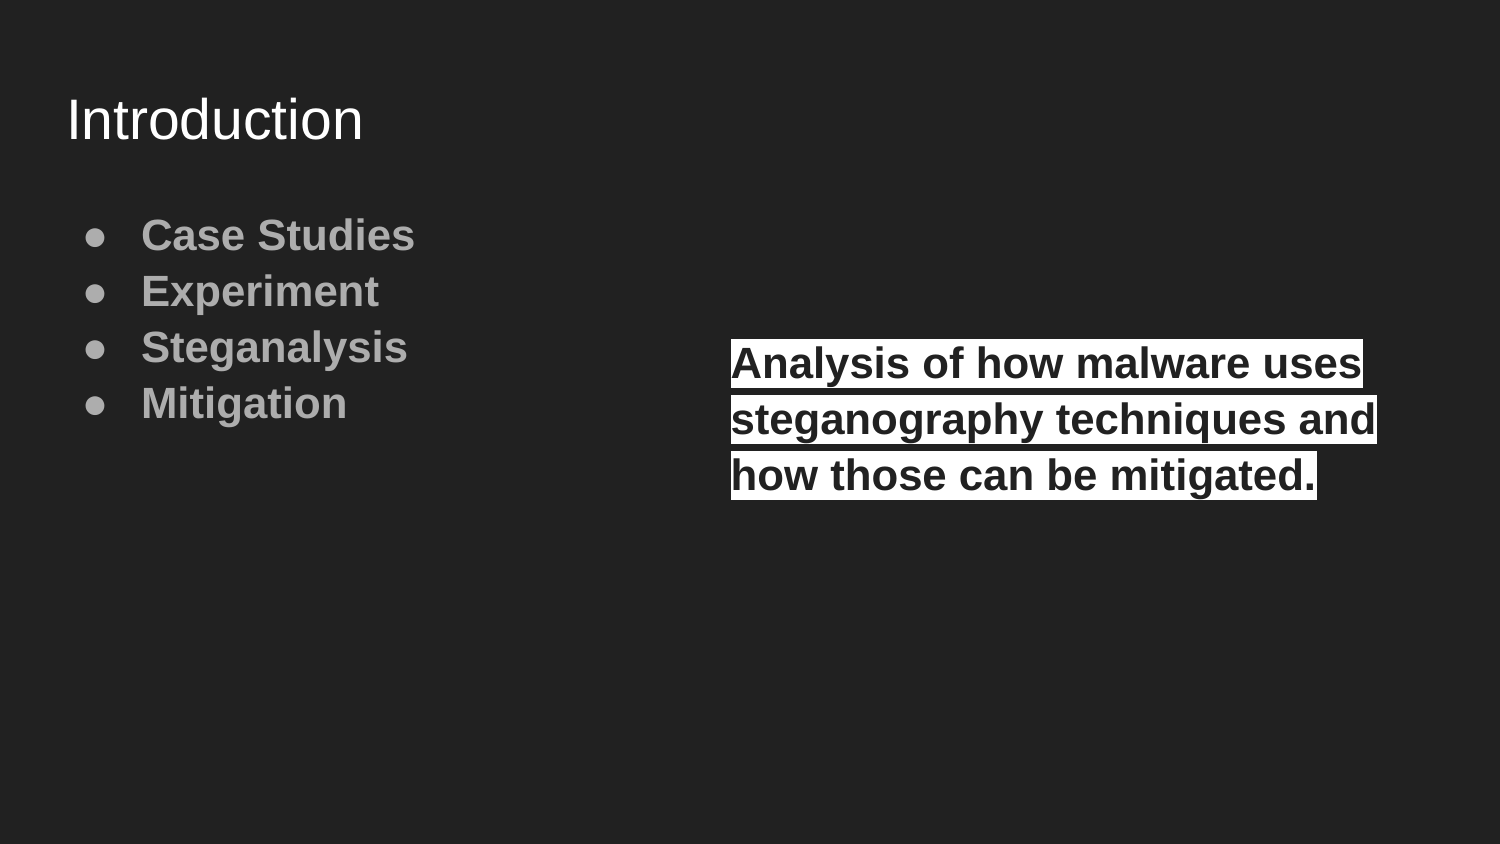

# Introduction
Case Studies
Experiment
Steganalysis
Mitigation
Analysis of how malware uses steganography techniques and how those can be mitigated.